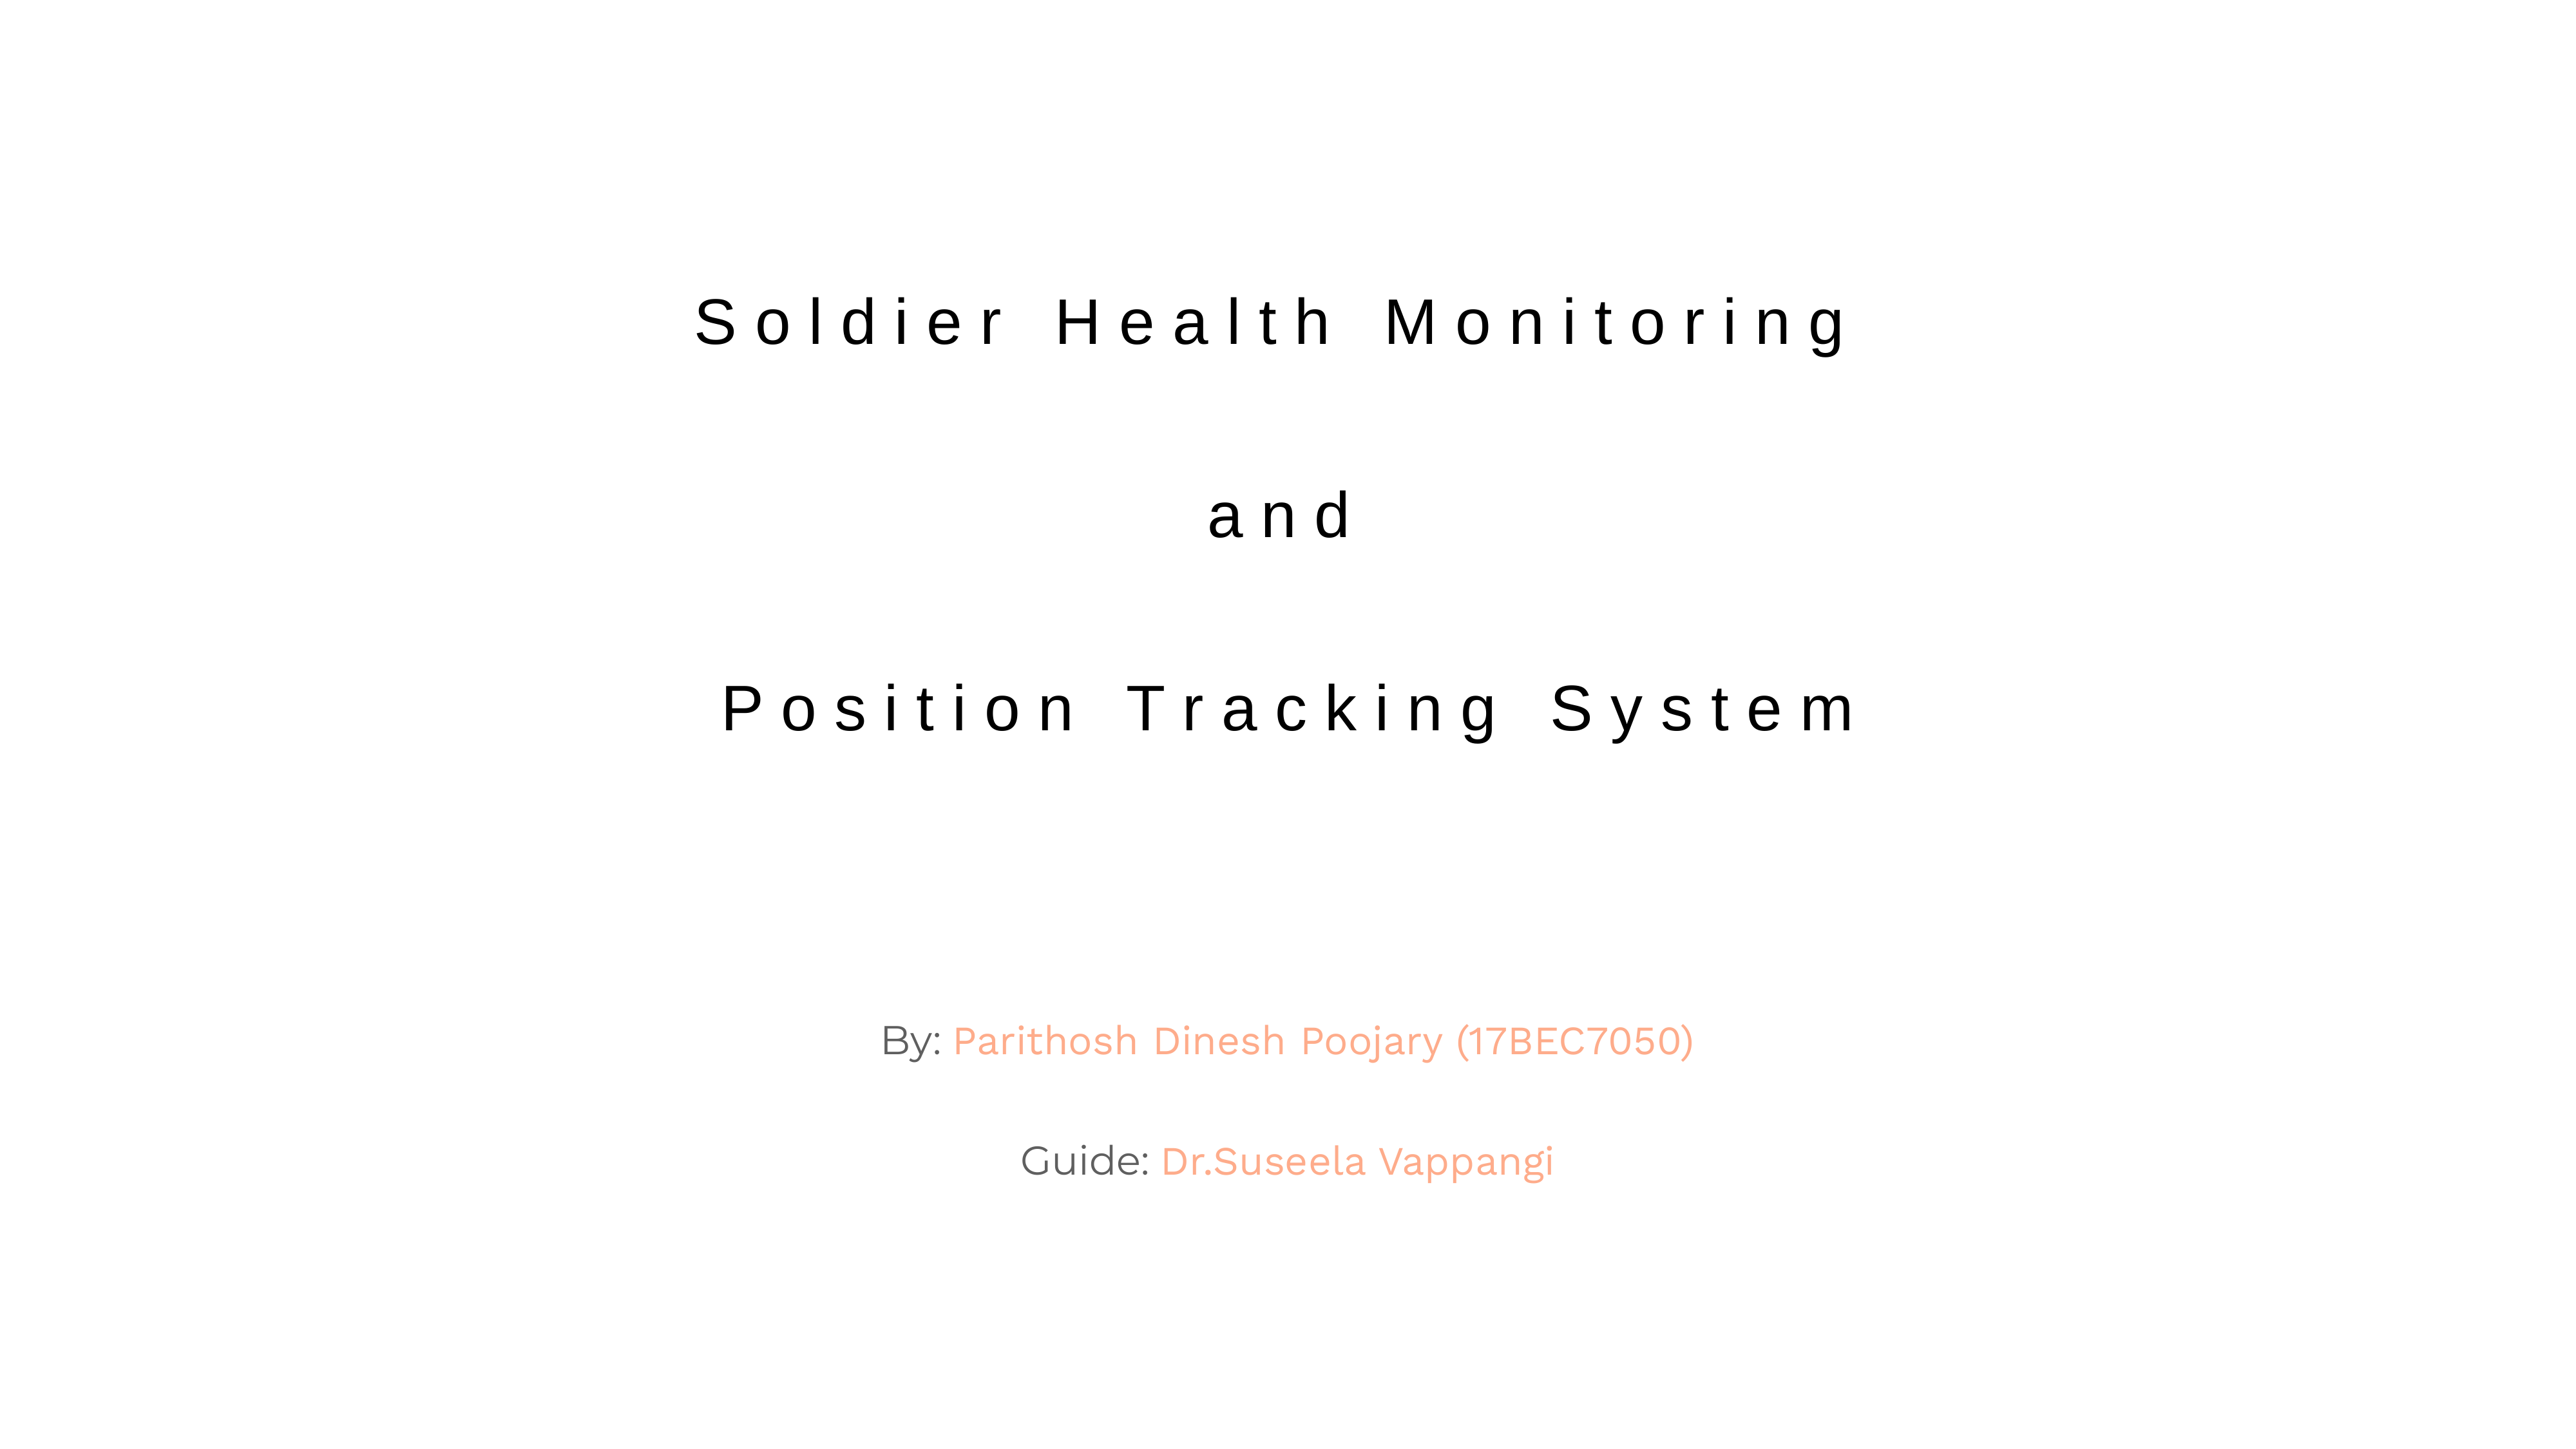

S o l d i e r   H e a l t h   M o n i t o r i n g
a n d
P o s i t i o n   T r a c k i n g   S y s t e m
By: Parithosh Dinesh Poojary (17BEC7050)
Guide: Dr.Suseela Vappangi